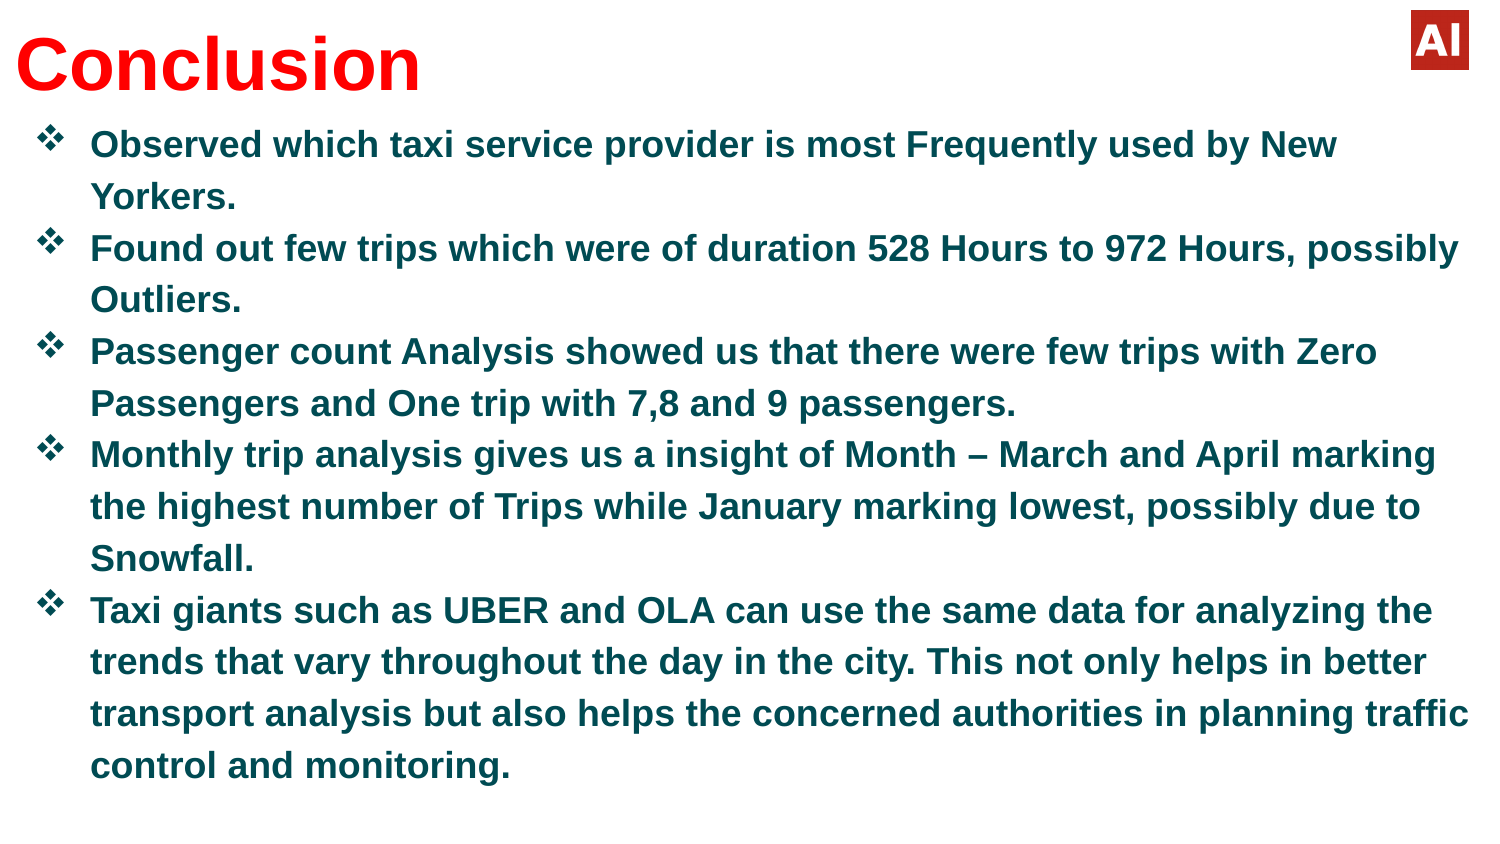

# Conclusion
Observed which taxi service provider is most Frequently used by New Yorkers.
Found out few trips which were of duration 528 Hours to 972 Hours, possibly Outliers.
Passenger count Analysis showed us that there were few trips with Zero Passengers and One trip with 7,8 and 9 passengers.
Monthly trip analysis gives us a insight of Month – March and April marking the highest number of Trips while January marking lowest, possibly due to Snowfall.
Taxi giants such as UBER and OLA can use the same data for analyzing the trends that vary throughout the day in the city. This not only helps in better transport analysis but also helps the concerned authorities in planning traffic control and monitoring.